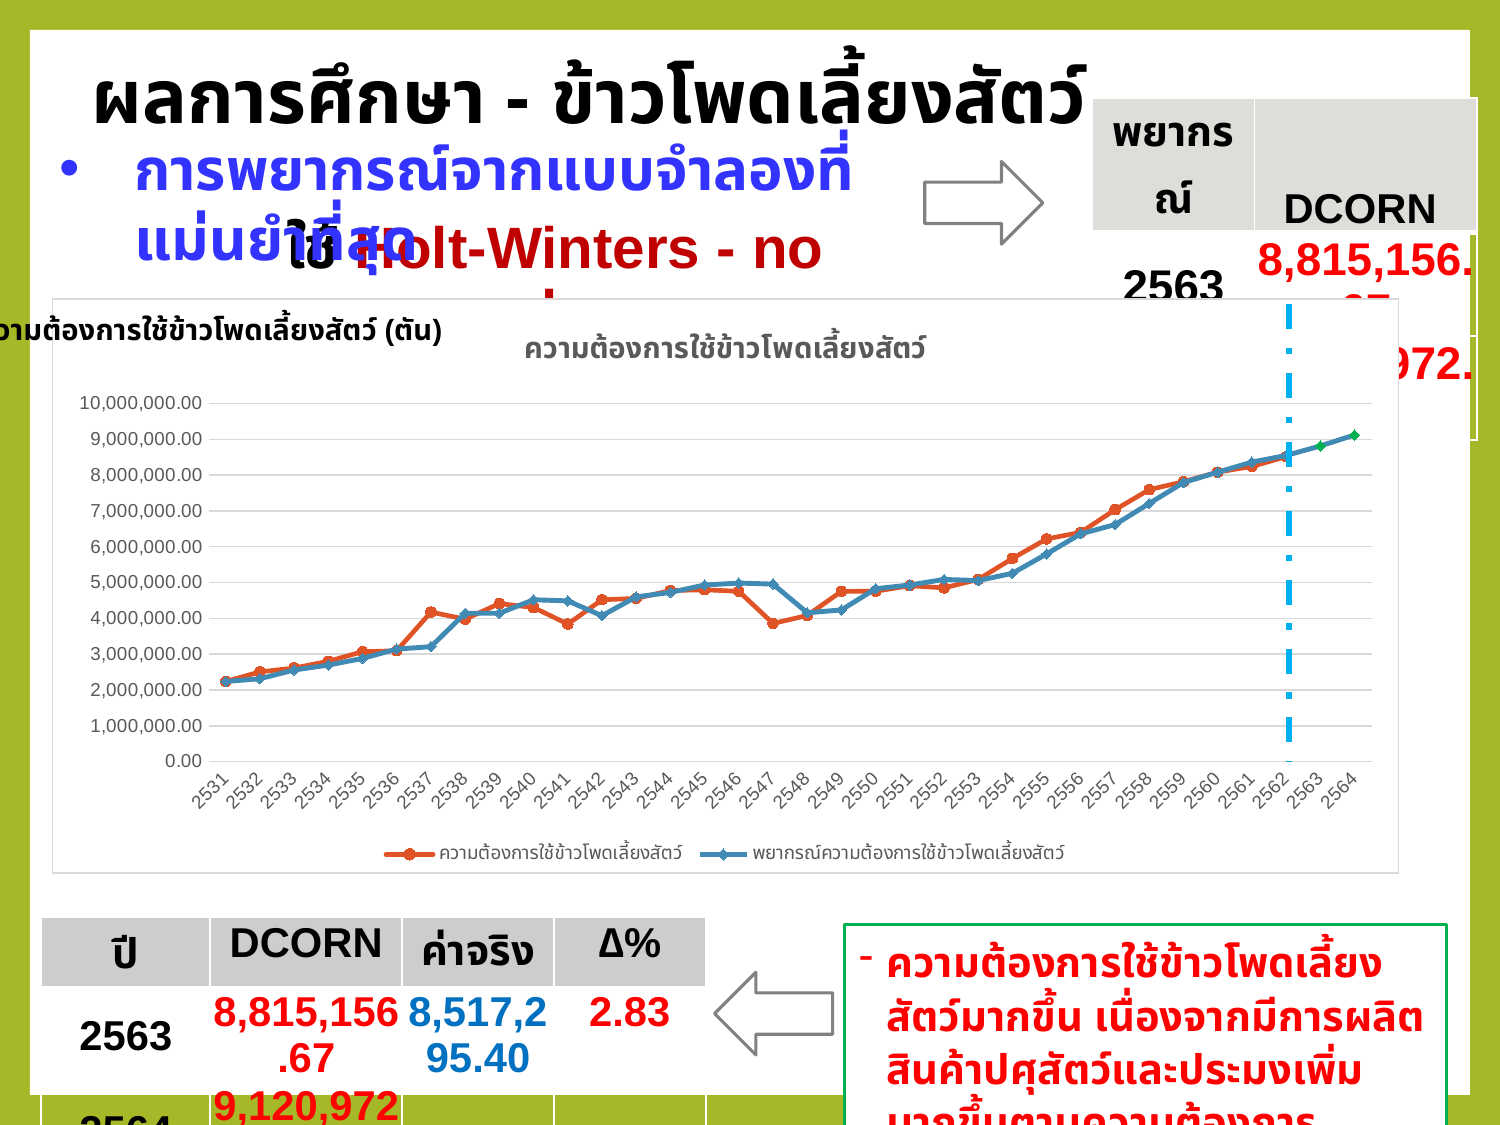

# ผลการศึกษา - ข้าวโพดเลี้ยงสัตว์
| พยากรณ์ | DCORN |
| --- | --- |
| 2563 | 8,815,156.67 |
| 2564 | 9,120,972.77 |
การพยากรณ์จากแบบจำลองที่แม่นยำที่สุด

ใช้ Holt-Winters - no seasonal

### Chart: ความต้องการใช้ข้าวโพดเลี้ยงสัตว์

| Category |  |  |
|---|---|---|
| 2531 | 2235625.0 | 2235624.9999999576 |
| 2532 | 2504912.5 | 2313183.4751656717 |
| 2533 | 2613250.0 | 2558998.1285289396 |
| 2534 | 2800810.0 | 2694847.4615698582 |
| 2535 | 3068550.0 | 2880146.68653313 |
| 2536 | 3094139.3 | 3142975.0940762535 |
| 2537 | 4174125.0 | 3209513.893922611 |
| 2538 | 3977283.3 | 4141090.0235523144 |
| 2539 | 4412664.8 | 4141926.7723465026 |
| 2540 | 4302378.0 | 4519723.696733512 |
| 2541 | 3839663.33 | 4486880.885429344 |
| 2542 | 4519432.83 | 4073141.593885253 |
| 2543 | 4557227.5 | 4599066.336787573 |
| 2544 | 4774999.1 | 4722227.72737828 |
| 2545 | 4797446.7 | 4931875.747794928 |
| 2546 | 4753457.5 | 4985879.486523548 |
| 2547 | 3858130.7 | 4956078.719038205 |
| 2548 | 4079835.1 | 4155195.793109691 |
| 2549 | 4751850.6 | 4233754.5276990635 |
| 2550 | 4755767.5 | 4826710.073688485 |
| 2551 | 4912377.6 | 4932427.727780511 |
| 2552 | 4848877.2 | 5086112.131256781 |
| 2553 | 5086122.5 | 5055589.225329159 |
| 2554 | 5671868.0 | 5257502.581606152 |
| 2555 | 6217117.9 | 5797827.438456333 |
| 2556 | 6401568.6 | 6361330.521679169 |
| 2557 | 7034135.8 | 6616972.58894638 |
| 2558 | 7594237.1 | 7207310.755355251 |
| 2559 | 7815482.1 | 7792219.727842887 |
| 2560 | 8082643.4 | 8082761.121377079 |
| 2561 | 8242790.9 | 8363066.579653819 |
| 2562 | 8514090.7 | 8548543.075187916 |
| 2563 | None | 8815156.672555711 |
| 2564 | None | 9120972.768668579 |
ความต้องการใช้ข้าวโพดเลี้ยงสัตว์ (ตัน)
| ปี | DCORN | ค่าจริง | ∆% |
| --- | --- | --- | --- |
| 2563 | 8,815,156.67 | 8,517,295.40 | 2.83 |
| 2564 | 9,120,972.77 |  |  |
ความต้องการใช้ข้าวโพดเลี้ยงสัตว์มากขึ้น เนื่องจากมีการผลิตสินค้าปศุสัตว์และประมงเพิ่มมากขึ้นตามความต้องการบริโภคที่เพิ่มขึ้น